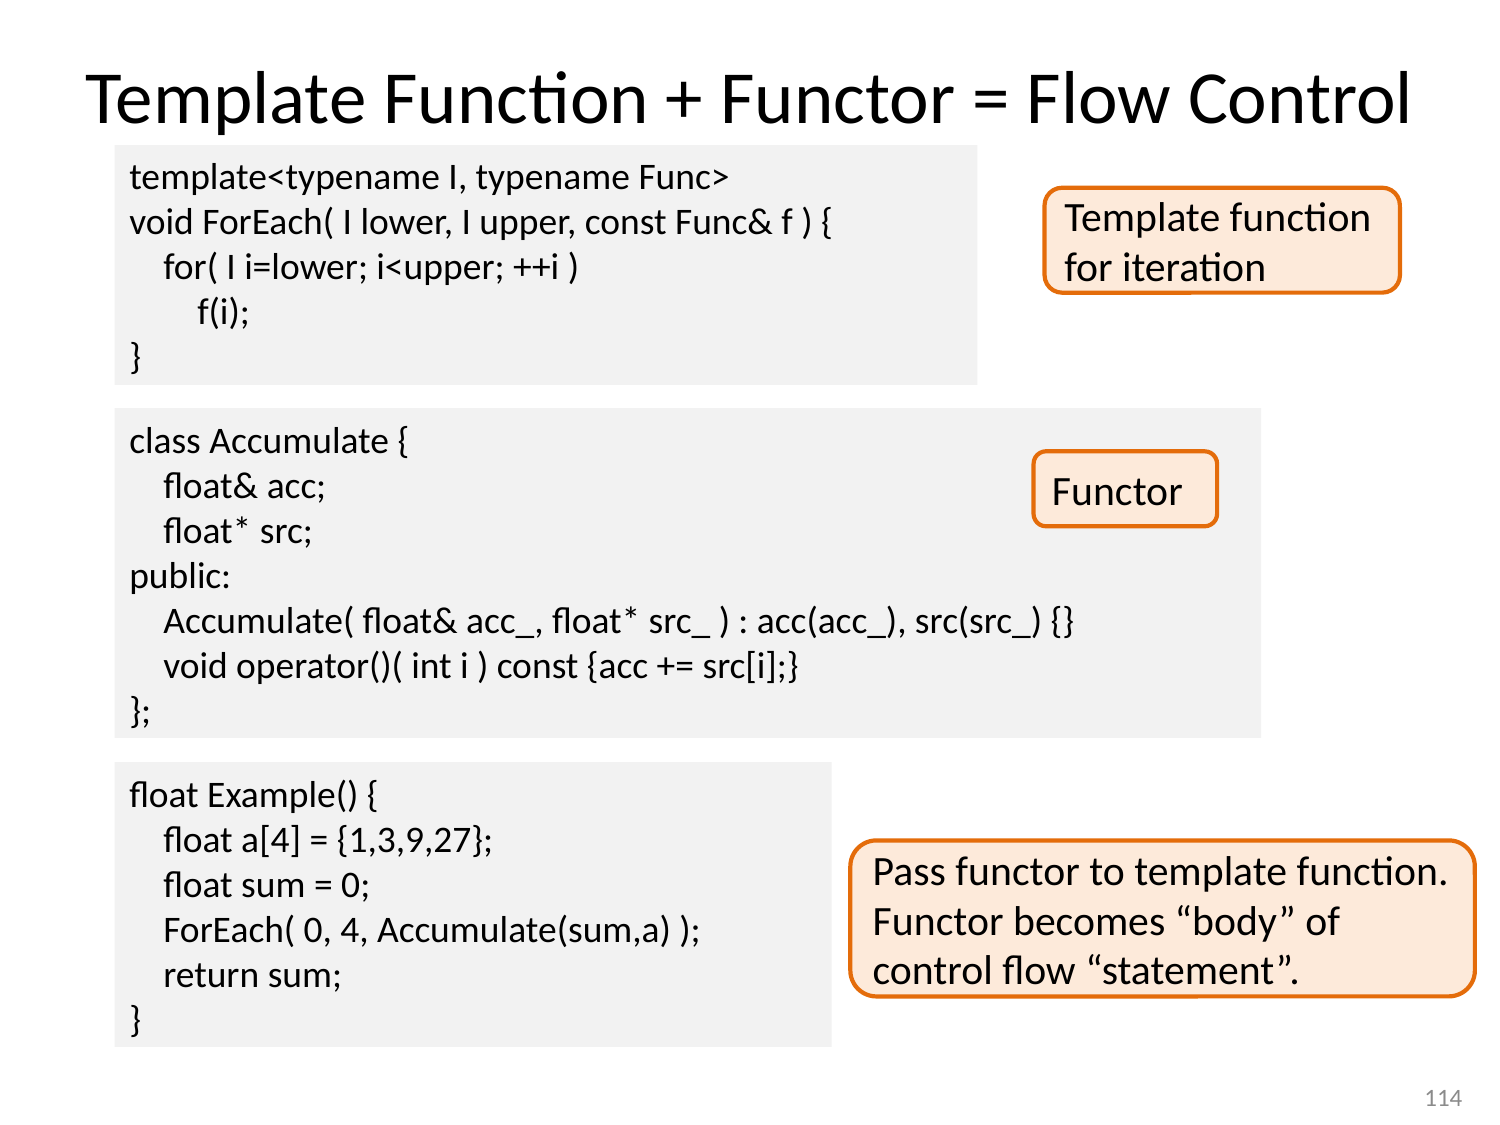

# Template Function + Functor = Flow Control
template<typename I, typename Func>
void ForEach( I lower, I upper, const Func& f ) {
    for( I i=lower; i<upper; ++i )
        f(i);
}
Template function for iteration
class Accumulate {
    float& acc;
    float* src;
public:
    Accumulate( float& acc_, float* src_ ) : acc(acc_), src(src_) {}
    void operator()( int i ) const {acc += src[i];}
};
Functor
float Example() {
    float a[4] = {1,3,9,27};
    float sum = 0;
    ForEach( 0, 4, Accumulate(sum,a) );
    return sum;
}
Pass functor to template function.
Functor becomes “body” of control flow “statement”.
114